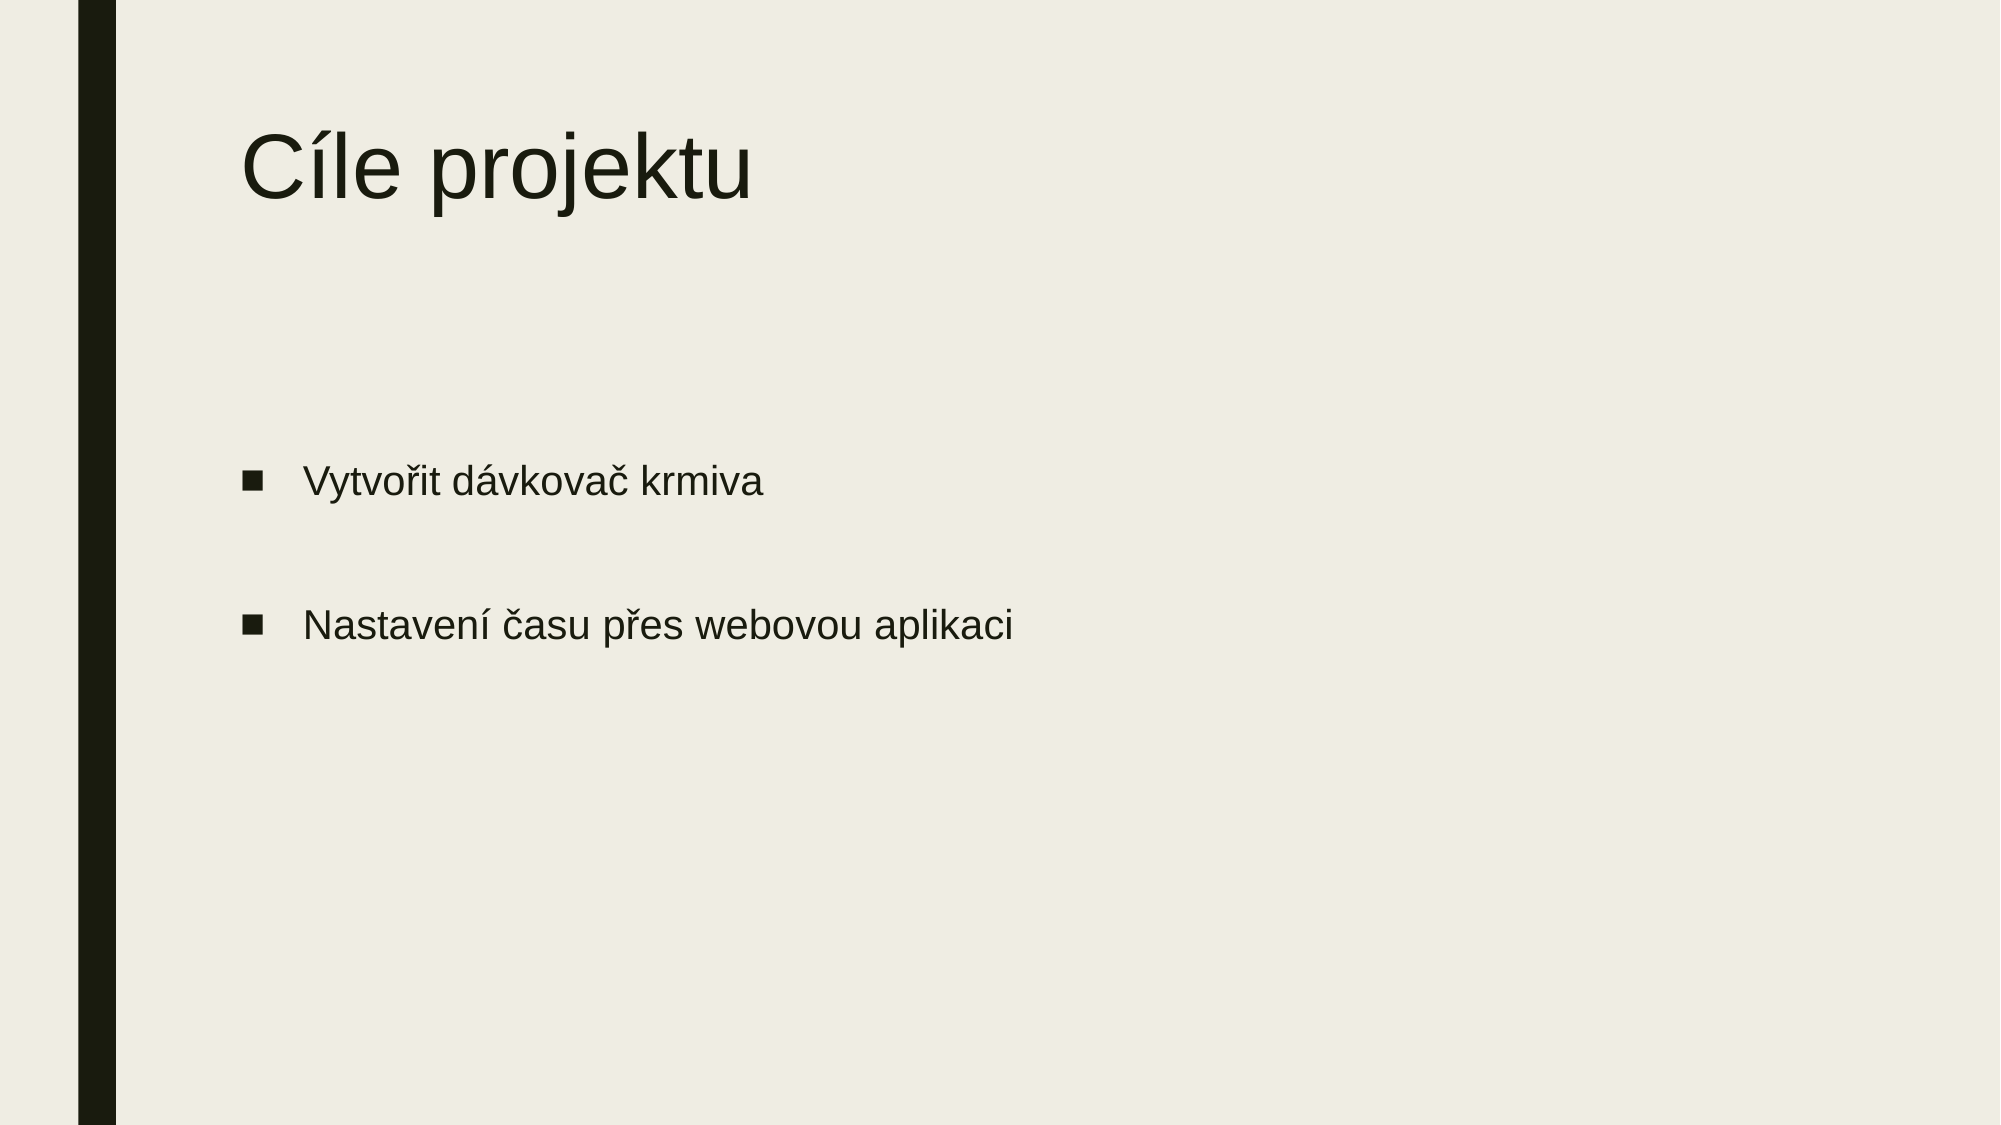

# Cíle projektu

Vytvořit dávkovač krmiva

Nastavení času přes webovou aplikaci